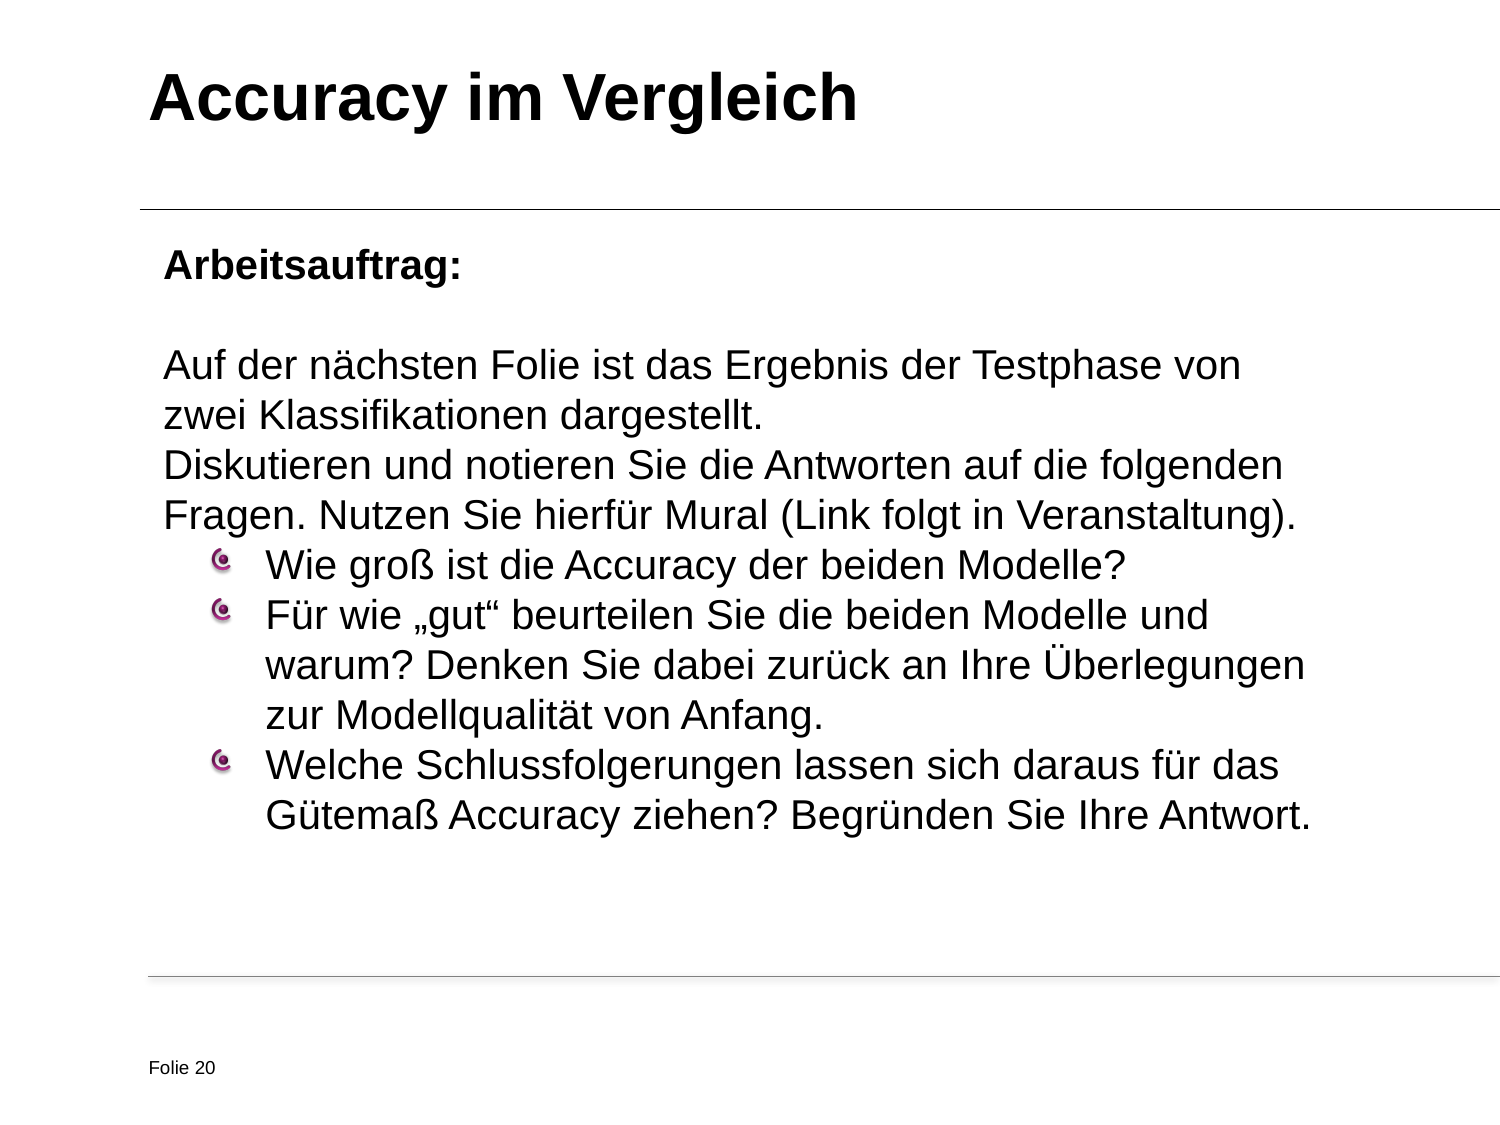

Accuracy im Vergleich
Arbeitsauftrag:

Auf der nächsten Folie ist das Ergebnis der Testphase von zwei Klassifikationen dargestellt.
Diskutieren und notieren Sie die Antworten auf die folgenden Fragen. Nutzen Sie hierfür Mural (Link folgt in Veranstaltung).
Wie groß ist die Accuracy der beiden Modelle?
Für wie „gut“ beurteilen Sie die beiden Modelle und warum? Denken Sie dabei zurück an Ihre Überlegungen zur Modellqualität von Anfang.
Welche Schlussfolgerungen lassen sich daraus für das Gütemaß Accuracy ziehen? Begründen Sie Ihre Antwort.
Folie 20